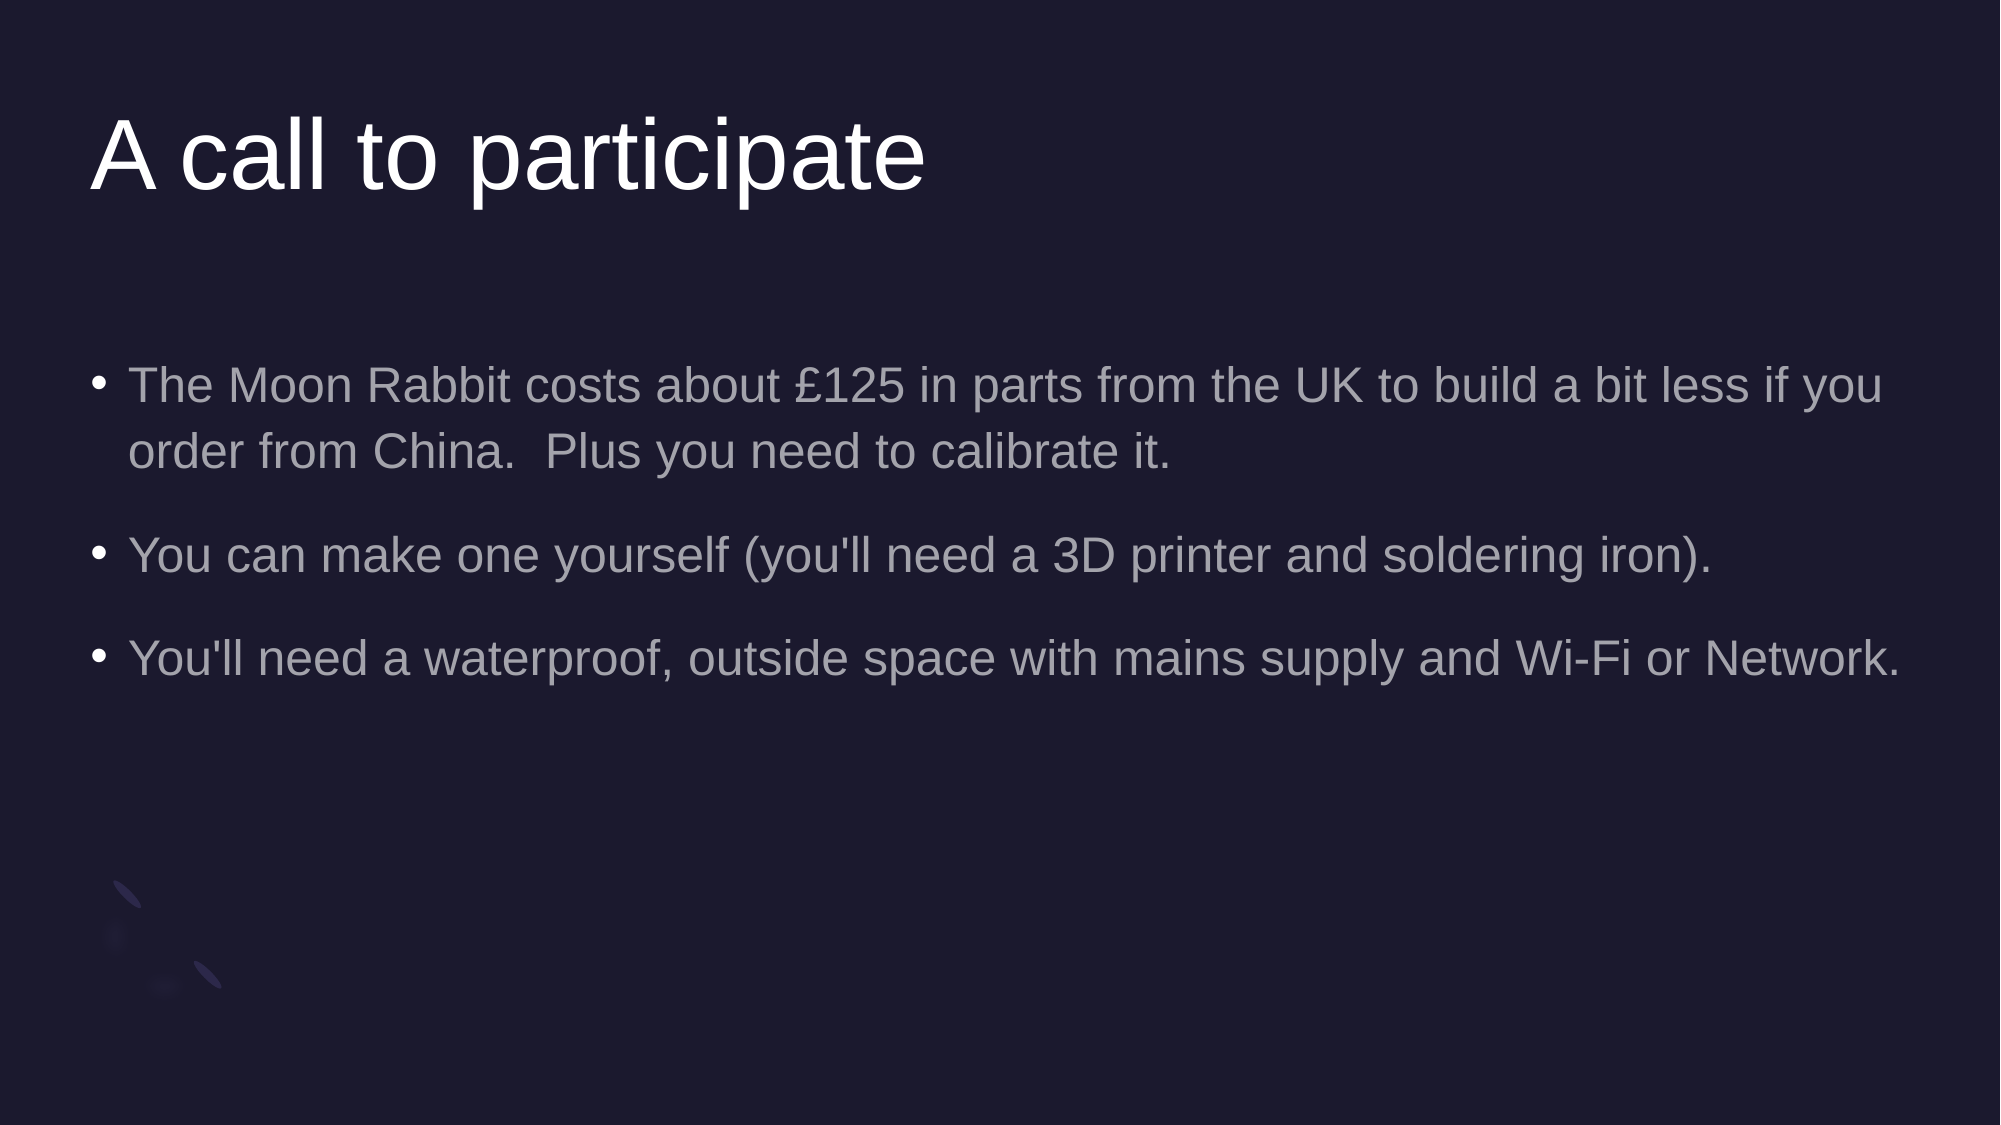

# A call to participate
The Moon Rabbit costs about £125 in parts from the UK to build a bit less if you order from China.  Plus you need to calibrate it.
You can make one yourself (you'll need a 3D printer and soldering iron).
You'll need a waterproof, outside space with mains supply and Wi-Fi or Network.